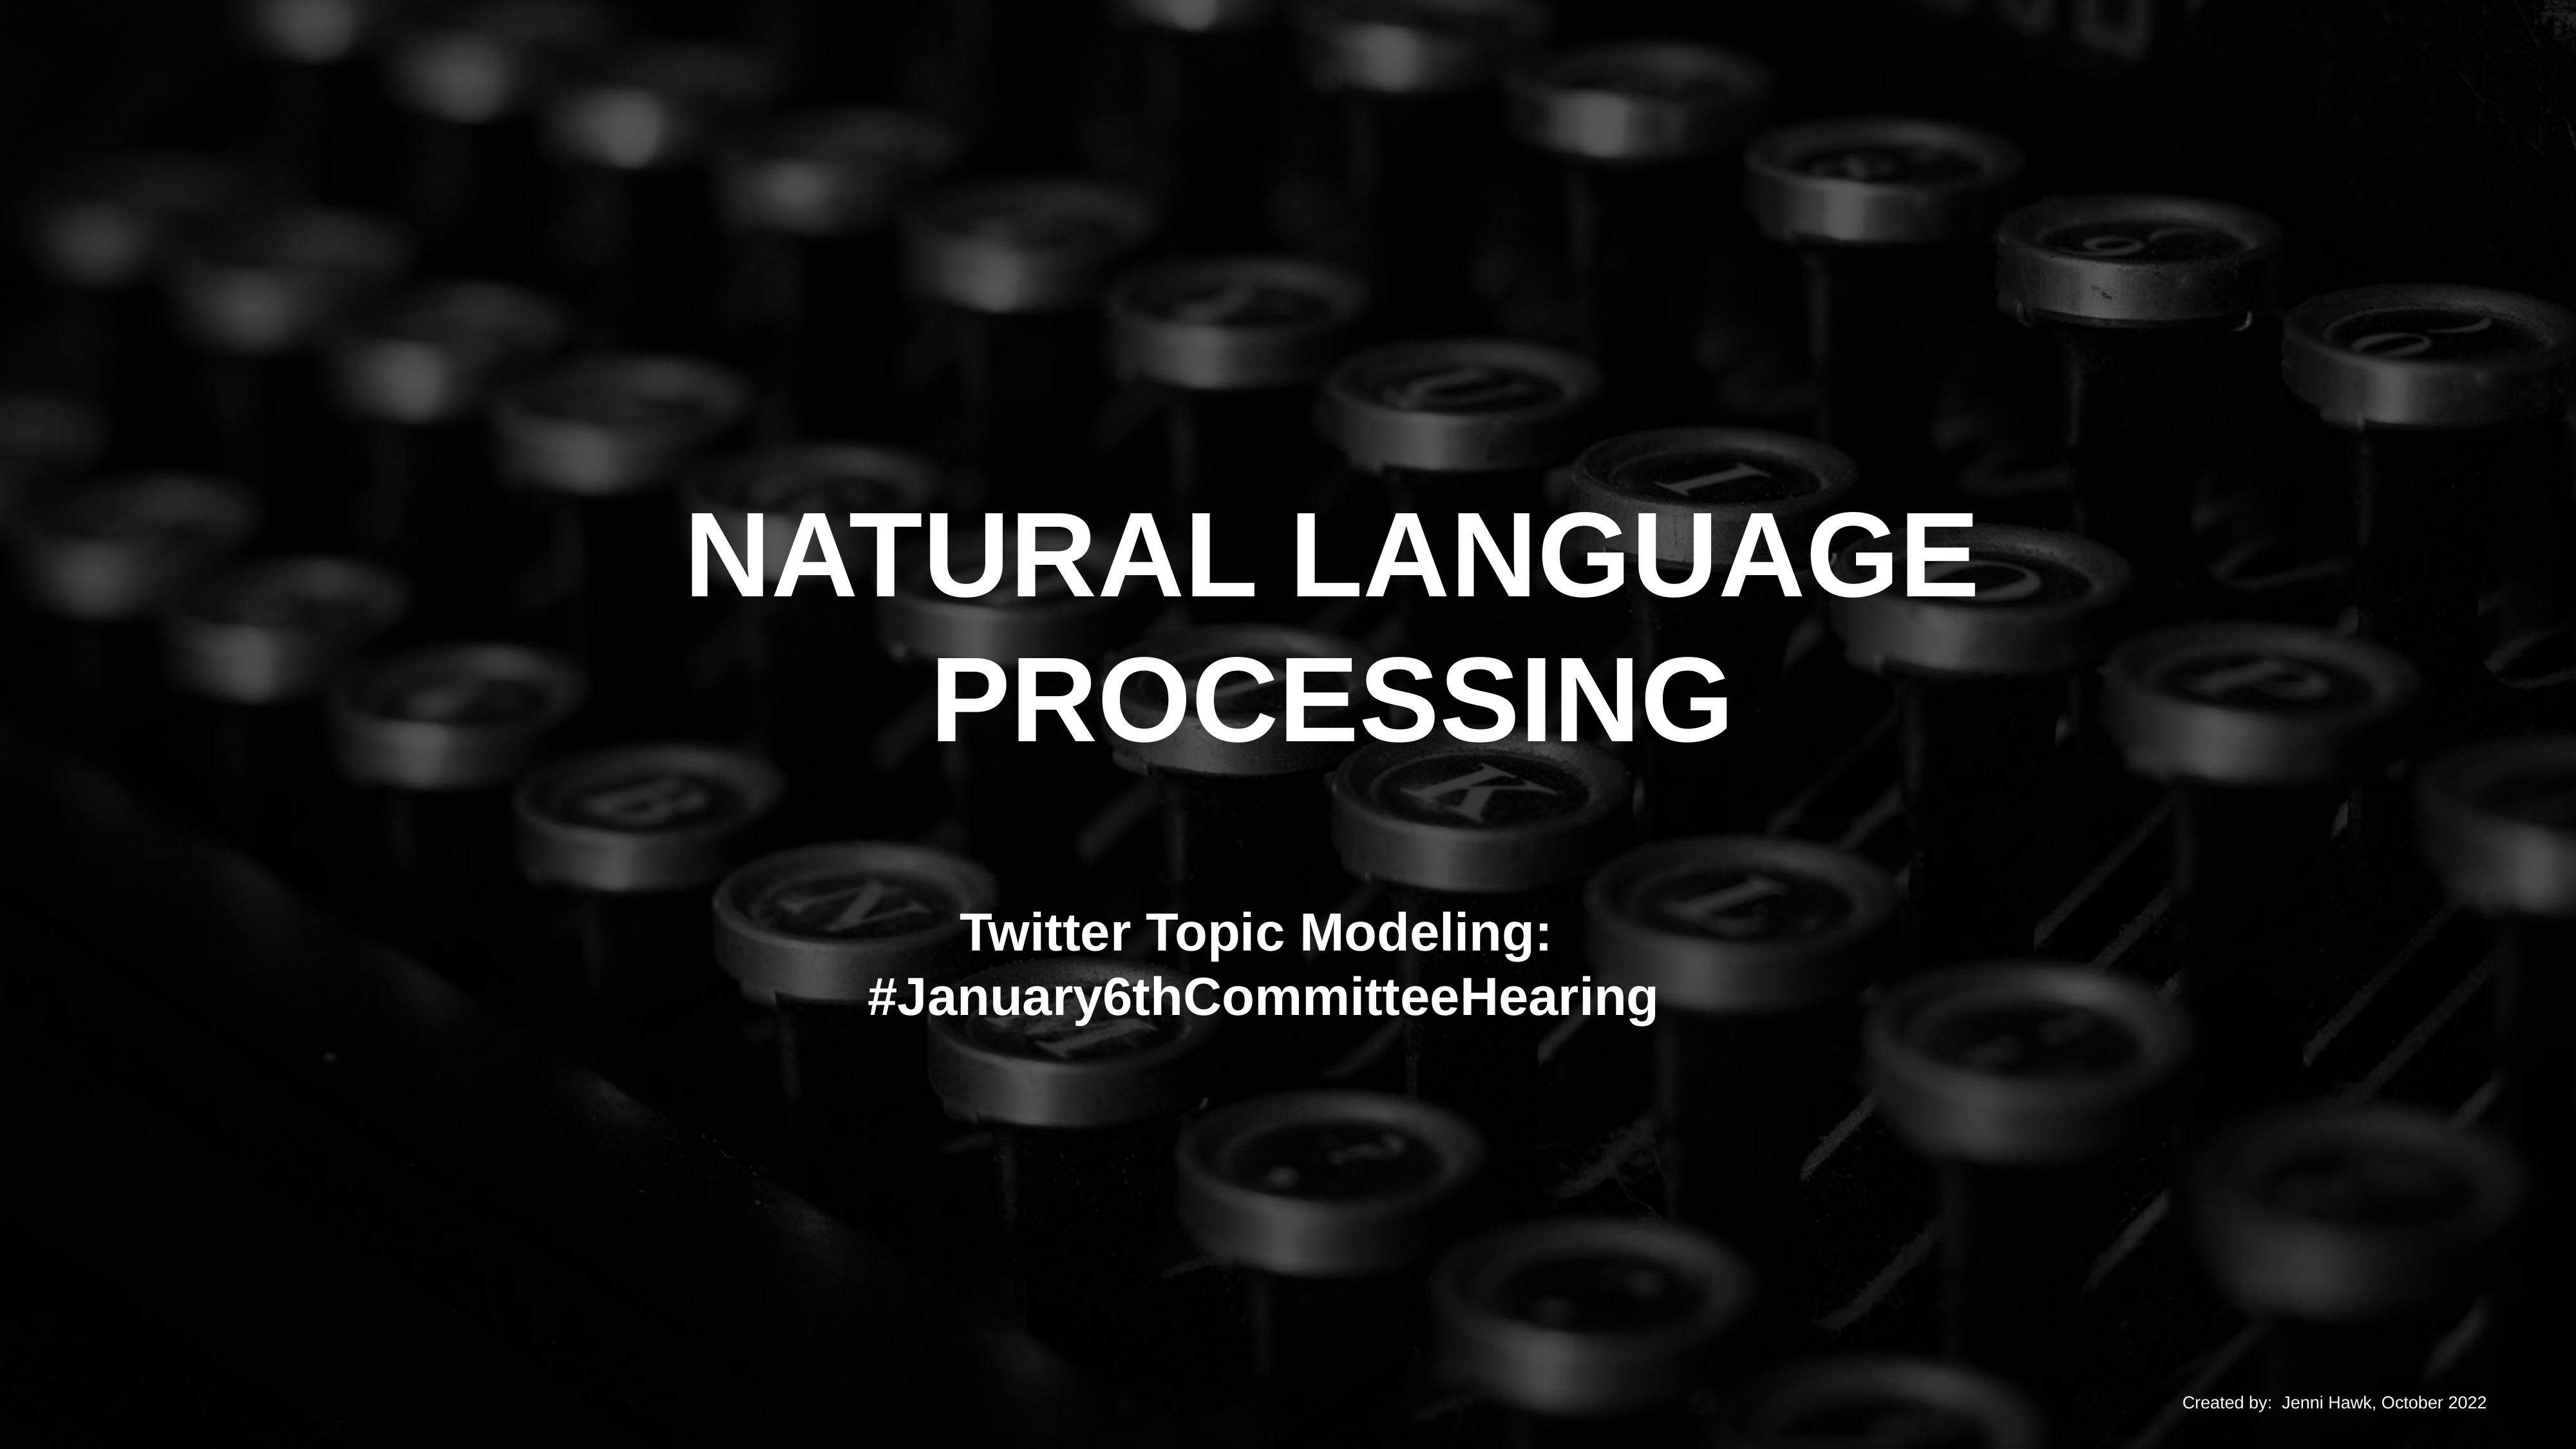

NATURAL LANGUAGE PROCESSING
Twitter Topic Modeling:
#January6thCommitteeHearing
Created by:  Jenni Hawk, October 2022